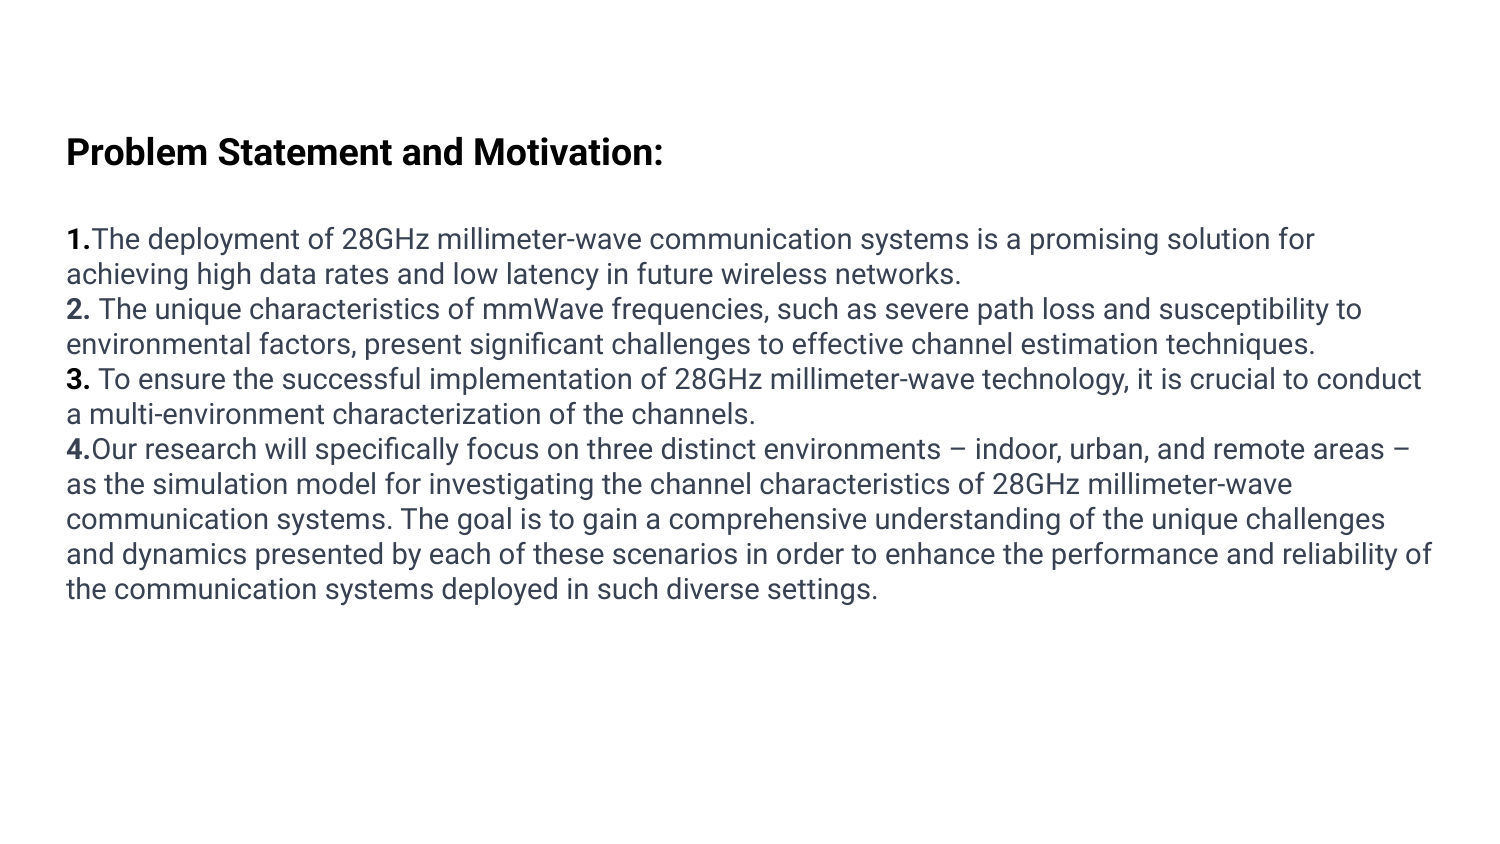

# Problem Statement and Motivation: 1.The deployment of 28GHz millimeter-wave communication systems is a promising solution for achieving high data rates and low latency in future wireless networks. 2. The unique characteristics of mmWave frequencies, such as severe path loss and susceptibility to environmental factors, present significant challenges to effective channel estimation techniques. 3. To ensure the successful implementation of 28GHz millimeter-wave technology, it is crucial to conduct a multi-environment characterization of the channels. 4.Our research will specifically focus on three distinct environments – indoor, urban, and remote areas – as the simulation model for investigating the channel characteristics of 28GHz millimeter-wave communication systems. The goal is to gain a comprehensive understanding of the unique challenges and dynamics presented by each of these scenarios in order to enhance the performance and reliability of the communication systems deployed in such diverse settings.